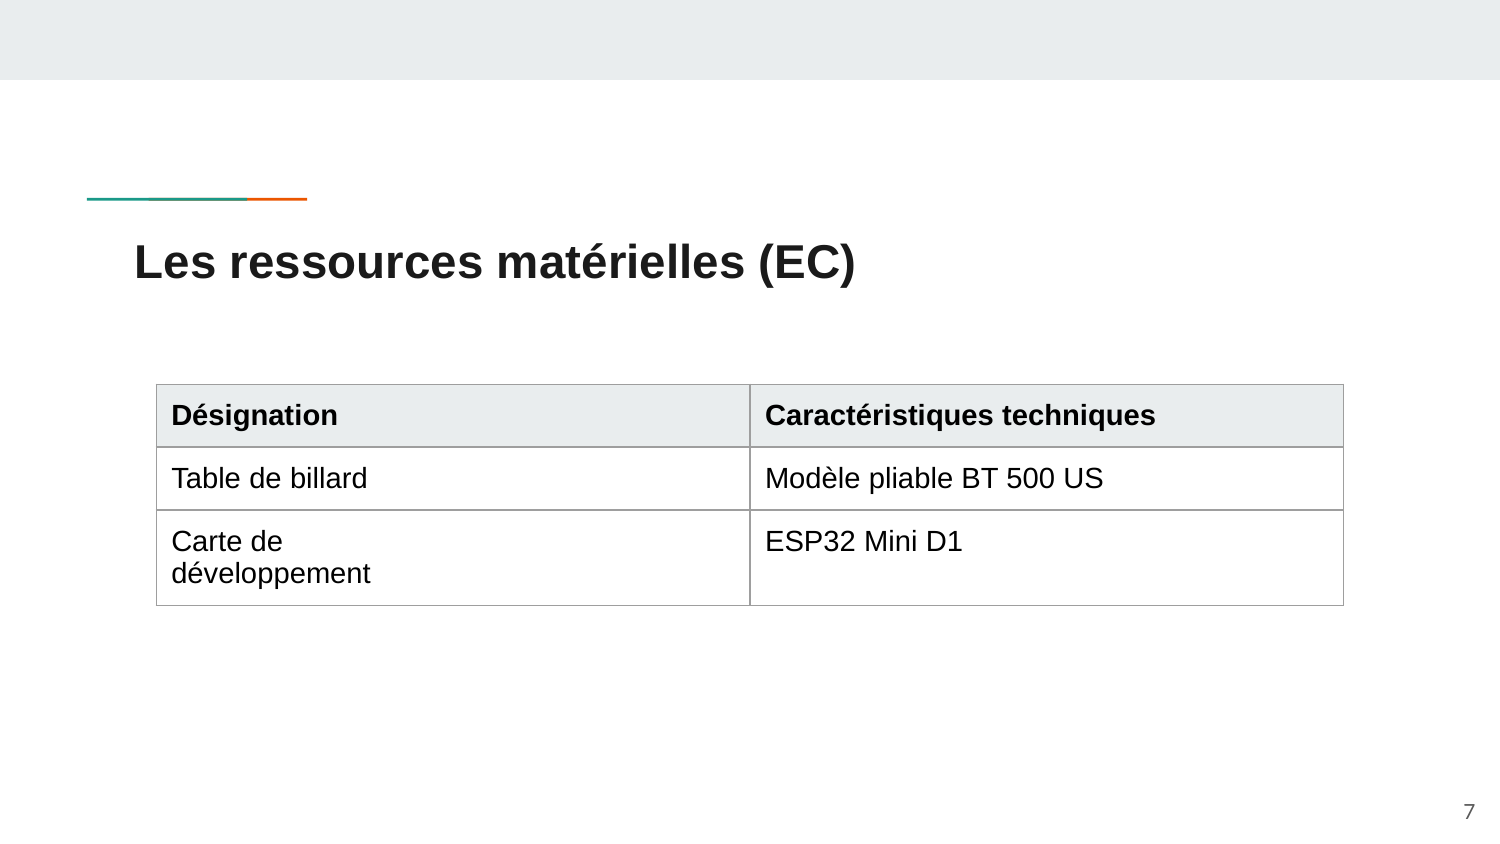

# Les ressources matérielles (EC)
| Désignation | Caractéristiques techniques |
| --- | --- |
| Table de billard | Modèle pliable BT 500 US |
| Carte de développement | ESP32 Mini D1 |
7